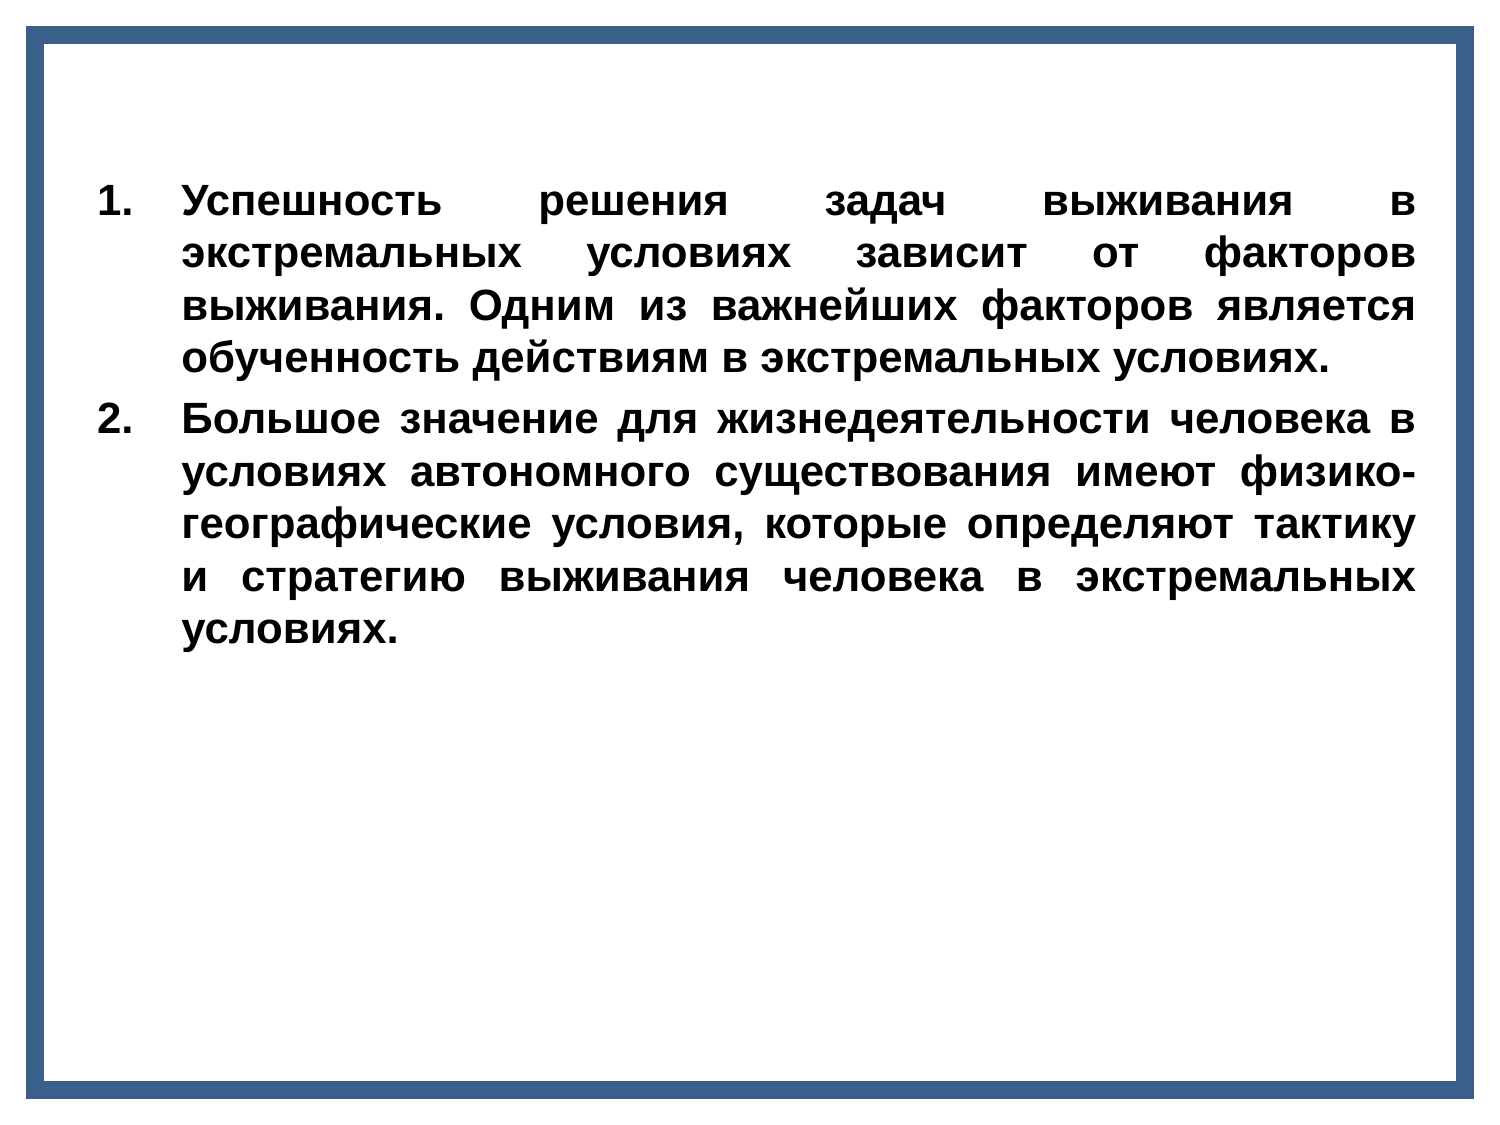

#
Успешность решения задач выживания в экстремальных условиях зависит от факторов выживания. Одним из важнейших факторов является обученность действиям в экстремальных условиях.
Большое значение для жизнедеятельности человека в условиях автономного существования имеют физико-географические условия, которые определяют тактику и стратегию выживания человека в экстремальных условиях.